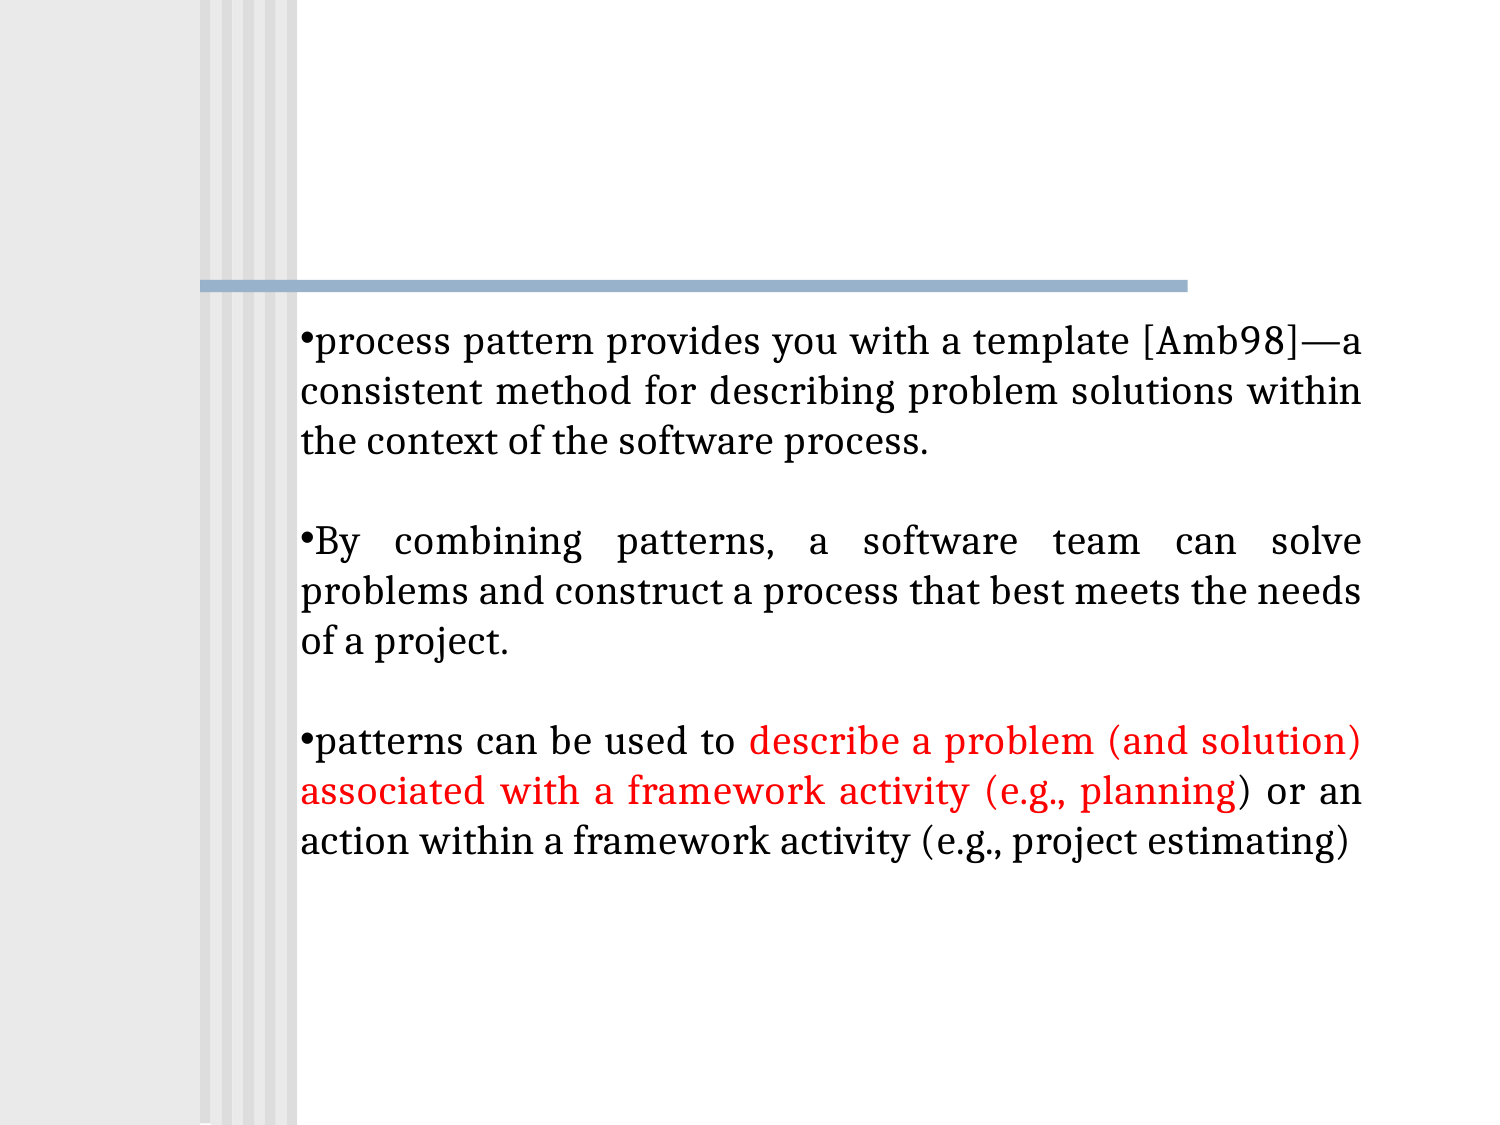

process pattern provides you with a template [Amb98]—a consistent method for describing problem solutions within the context of the software process.

By combining patterns, a software team can solve problems and construct a process that best meets the needs of a project.

patterns can be used to describe a problem (and solution) associated with a framework activity (e.g., planning) or an action within a framework activity (e.g., project estimating)